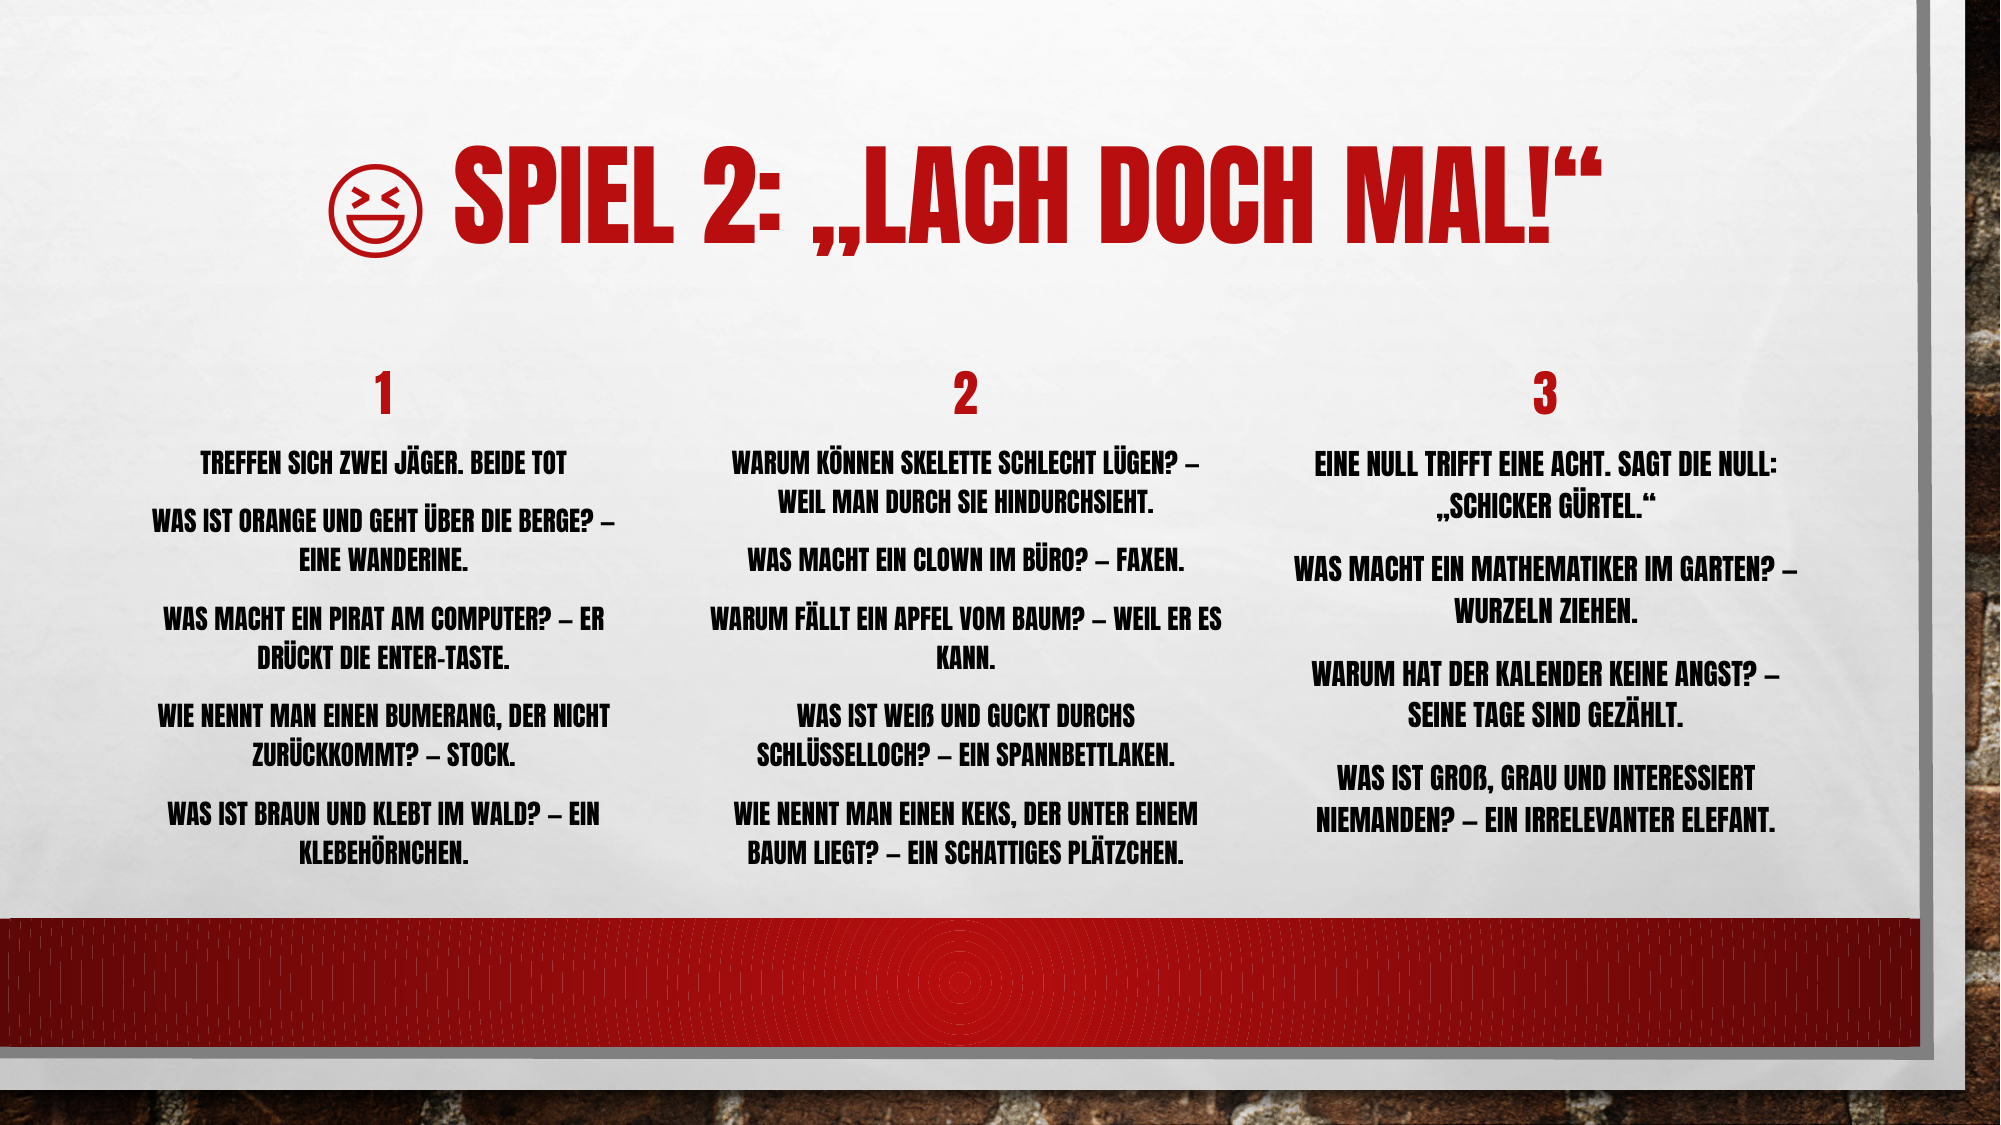

# 😆 Spiel 2: „Lach doch mal!“
1
2
3
Treffen sich zwei Jäger. Beide tot
Was ist orange und geht über die Berge? — Eine Wanderine.
Was macht ein Pirat am Computer? — Er drückt die Enter-Taste.
Wie nennt man einen Bumerang, der nicht zurückkommt? — Stock.
Was ist braun und klebt im Wald? — Ein Klebehörnchen.
Warum können Skelette schlecht lügen? — Weil man durch sie hindurchsieht.
Was macht ein Clown im Büro? — Faxen.
Warum fällt ein Apfel vom Baum? — Weil er es kann.
Was ist weiß und guckt durchs Schlüsselloch? — Ein Spannbettlaken.
Wie nennt man einen Keks, der unter einem Baum liegt? — Ein schattiges Plätzchen.
Eine Null trifft eine Acht. Sagt die Null: „Schicker Gürtel.“
Was macht ein Mathematiker im Garten? — Wurzeln ziehen.
Warum hat der Kalender keine Angst? — Seine Tage sind gezählt.
Was ist groß, grau und interessiert niemanden? — Ein irrelevanter Elefant.